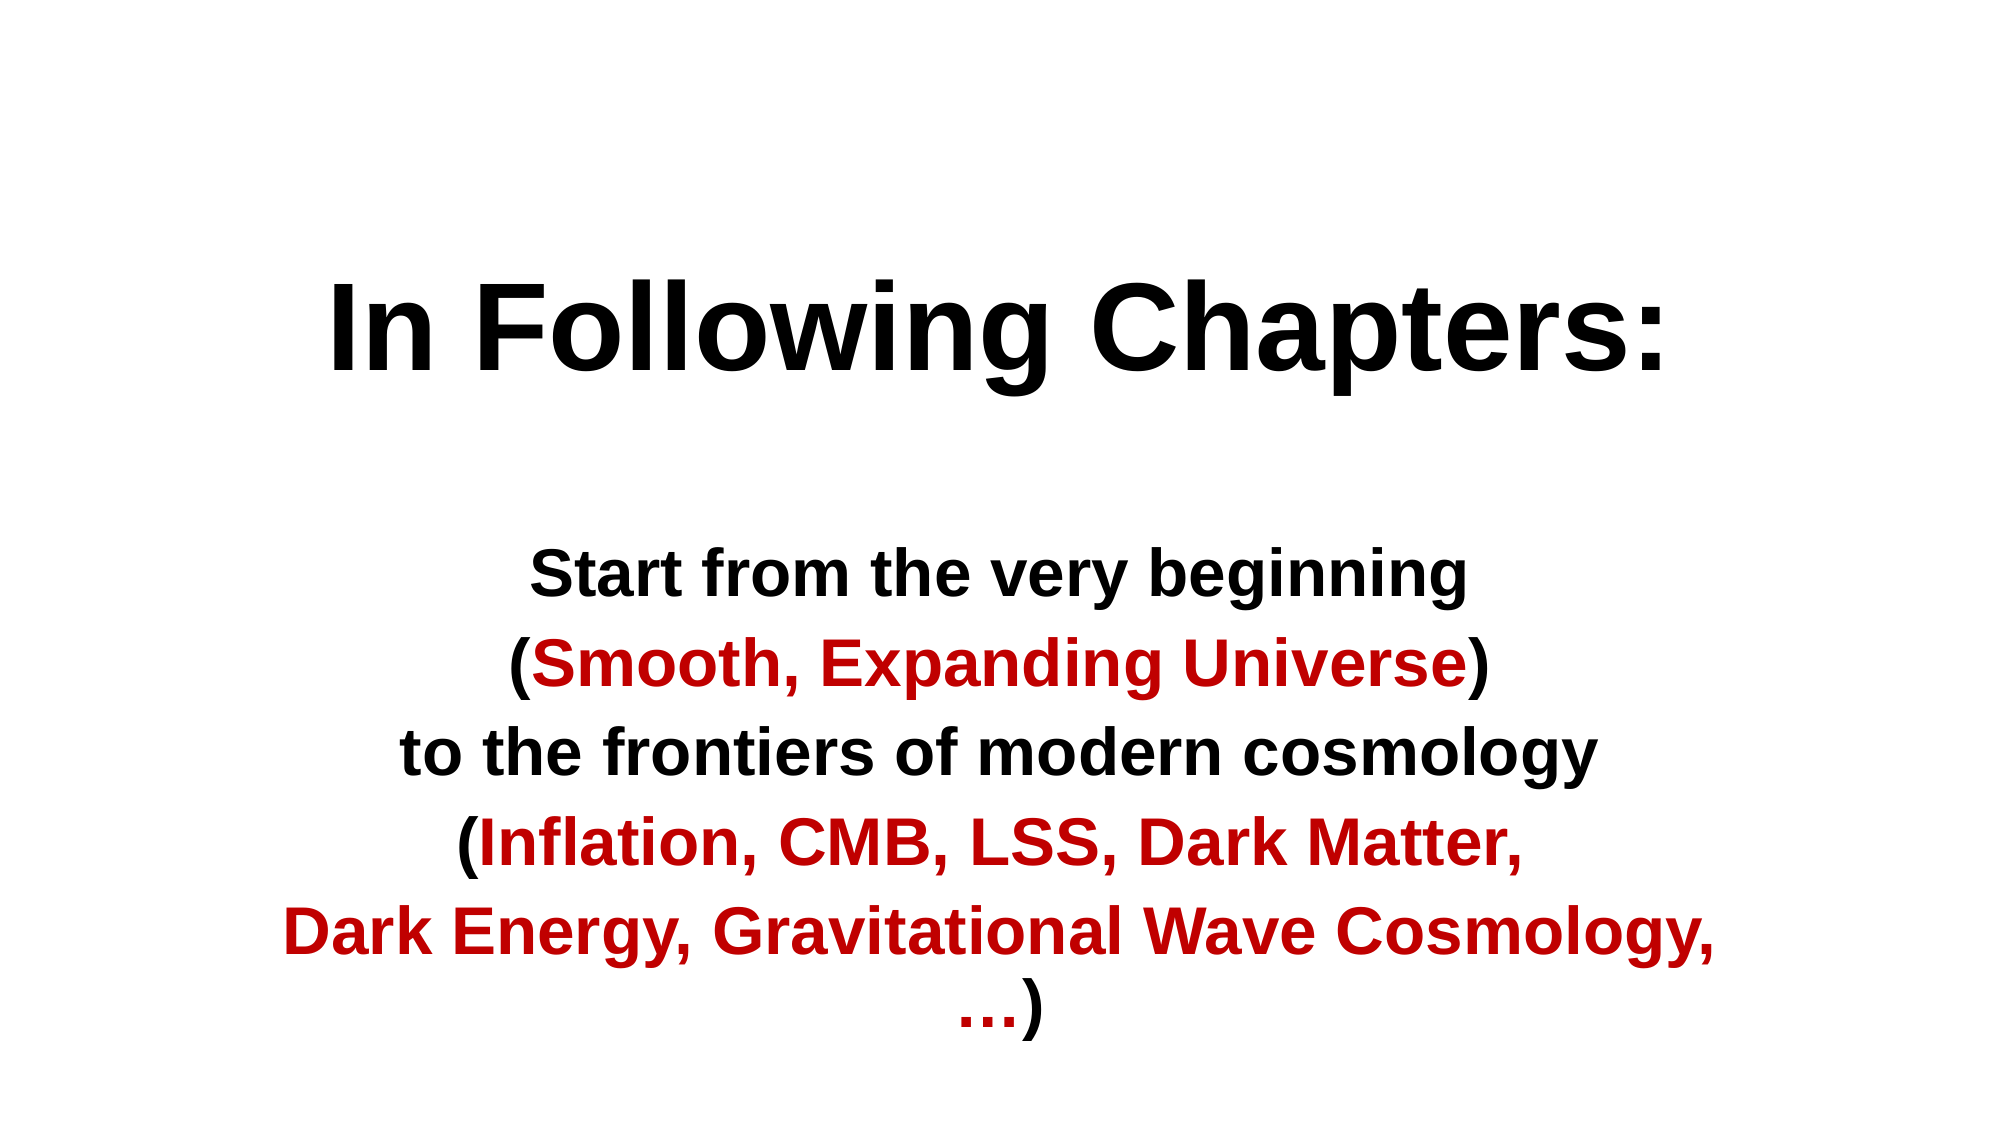

# In Following Chapters:
Start from the very beginning
(Smooth, Expanding Universe)
to the frontiers of modern cosmology
(Inflation, CMB, LSS, Dark Matter,
Dark Energy, Gravitational Wave Cosmology,…)